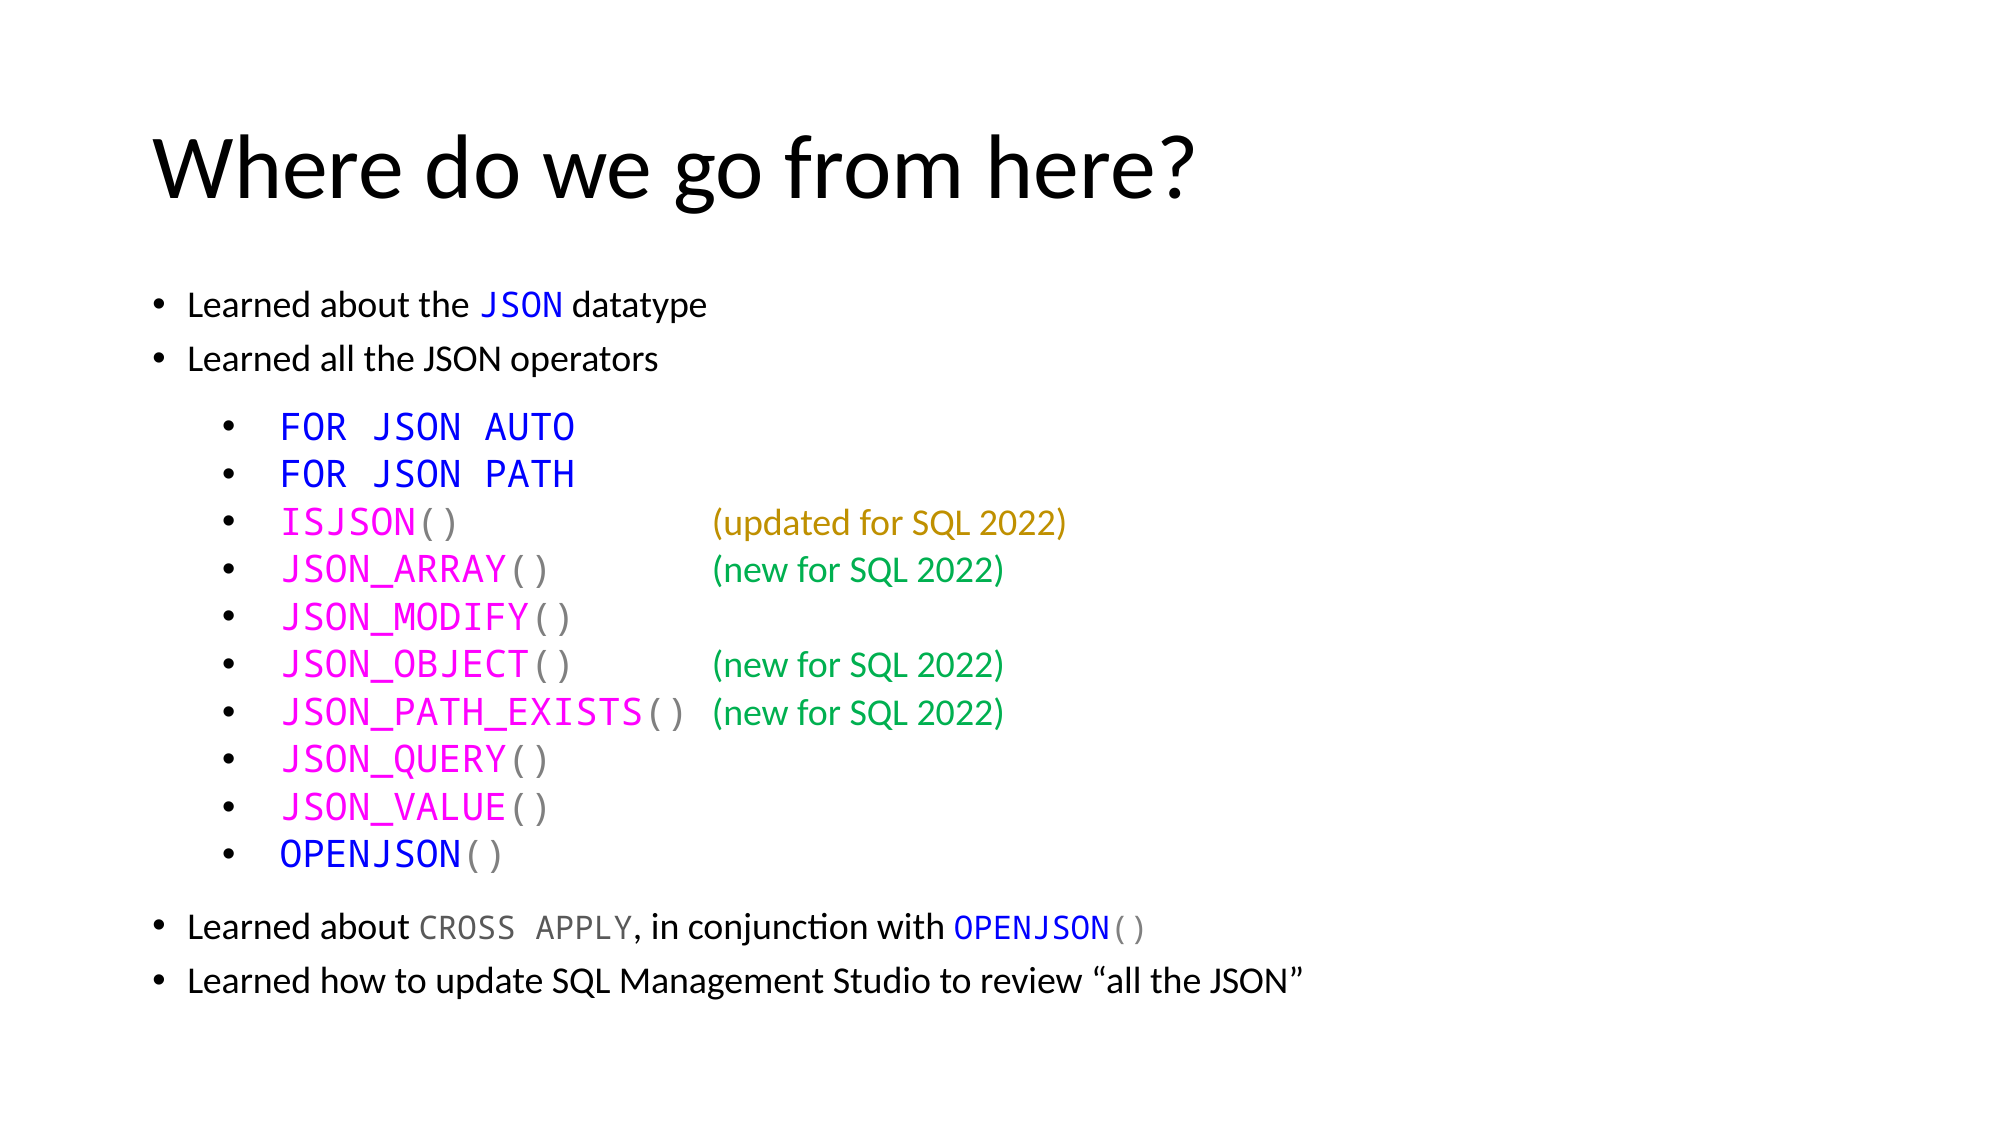

# Where do we go from here?
Learned about the JSON datatype
Learned all the JSON operators

 FOR JSON AUTO
 FOR JSON PATH
 ISJSON()           (updated for SQL 2022)
 JSON_ARRAY()       (new for SQL 2022)
 JSON_MODIFY()
 JSON_OBJECT()      (new for SQL 2022)
 JSON_PATH_EXISTS() (new for SQL 2022)
 JSON_QUERY()
 JSON_VALUE()
 OPENJSON()

Learned about CROSS APPLY, in conjunction with OPENJSON()
Learned how to update SQL Management Studio to review “all the JSON”